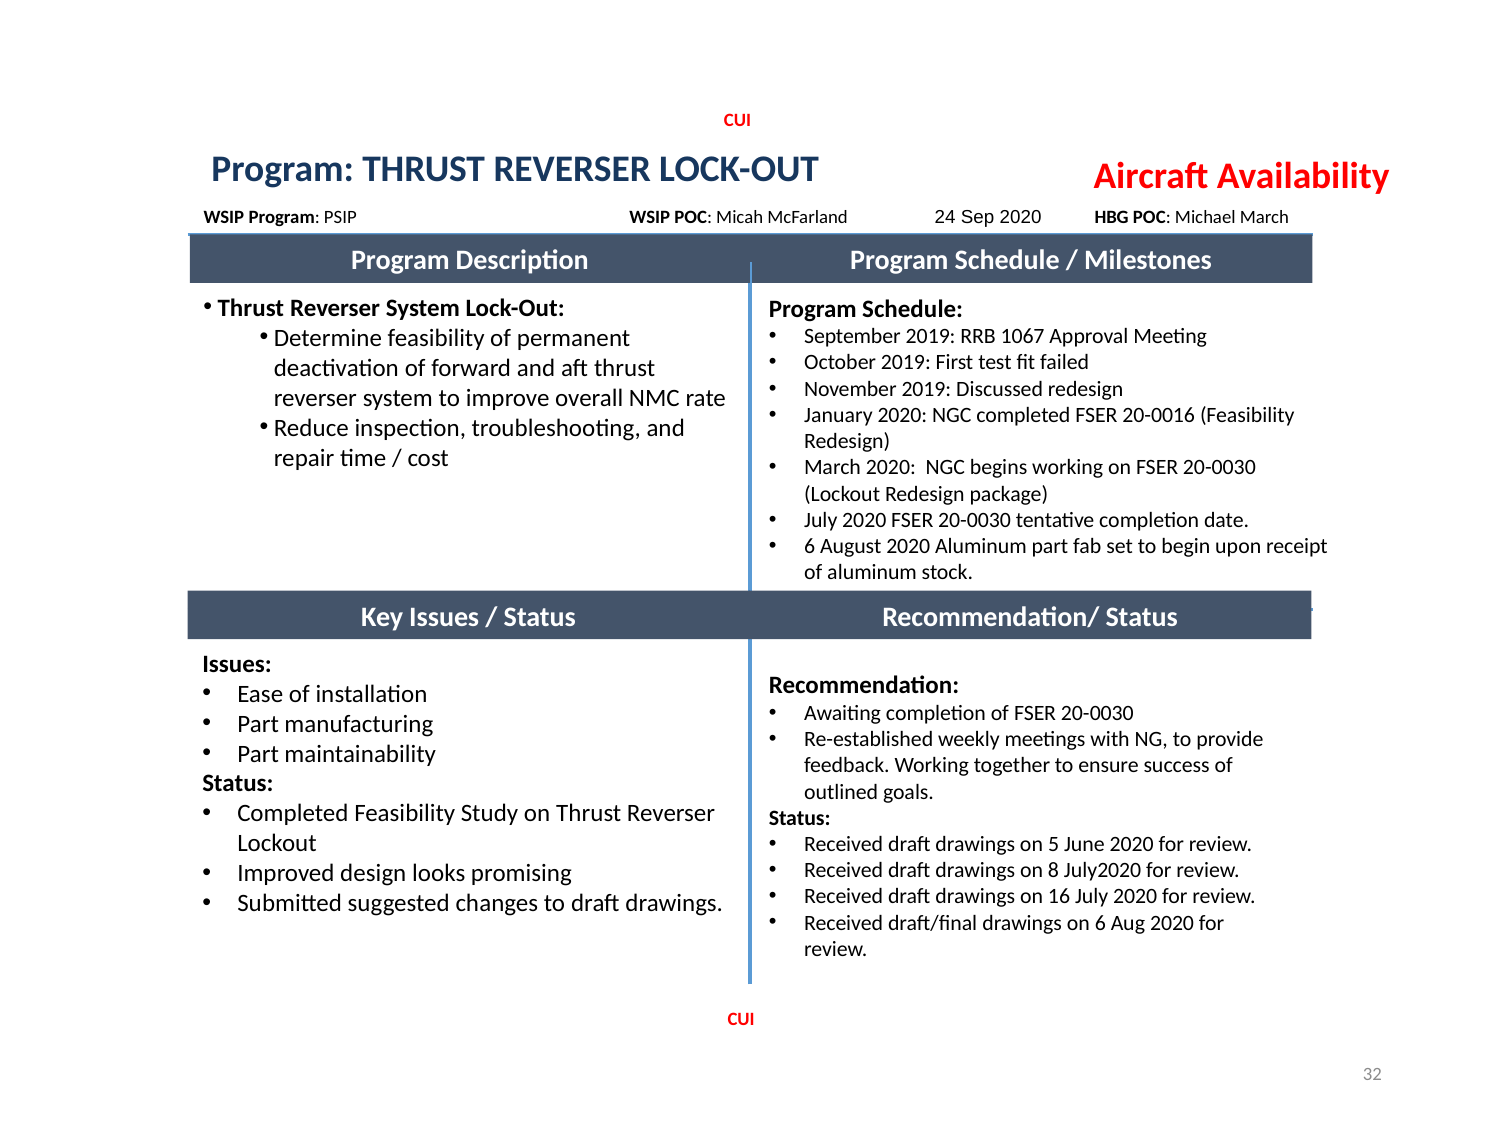

CUI
Program: THRUST REVERSER LOCK-OUT
Aircraft Availability
WSIP Program: PSIP
WSIP POC: Micah McFarland	 24 Sep 2020
HBG POC: Michael March
Program Description
Program Schedule / Milestones
Thrust Reverser System Lock-Out:
Determine feasibility of permanent deactivation of forward and aft thrust reverser system to improve overall NMC rate
Reduce inspection, troubleshooting, and repair time / cost
Program Schedule:
September 2019: RRB 1067 Approval Meeting
October 2019: First test fit failed
November 2019: Discussed redesign
January 2020: NGC completed FSER 20-0016 (Feasibility Redesign)
March 2020:  NGC begins working on FSER 20-0030 (Lockout Redesign package)
July 2020 FSER 20-0030 tentative completion date.
6 August 2020 Aluminum part fab set to begin upon receipt of aluminum stock.

Key Issues / Status
Recommendation/ Status
Issues:
Ease of installation
Part manufacturing
Part maintainability
Status:
Completed Feasibility Study on Thrust Reverser Lockout
Improved design looks promising
Submitted suggested changes to draft drawings.
Recommendation:
Awaiting completion of FSER 20-0030
Re-established weekly meetings with NG, to provide feedback. Working together to ensure success of outlined goals.
Status:
Received draft drawings on 5 June 2020 for review.
Received draft drawings on 8 July2020 for review.
Received draft drawings on 16 July 2020 for review.
Received draft/final drawings on 6 Aug 2020 for review.

CUI
32